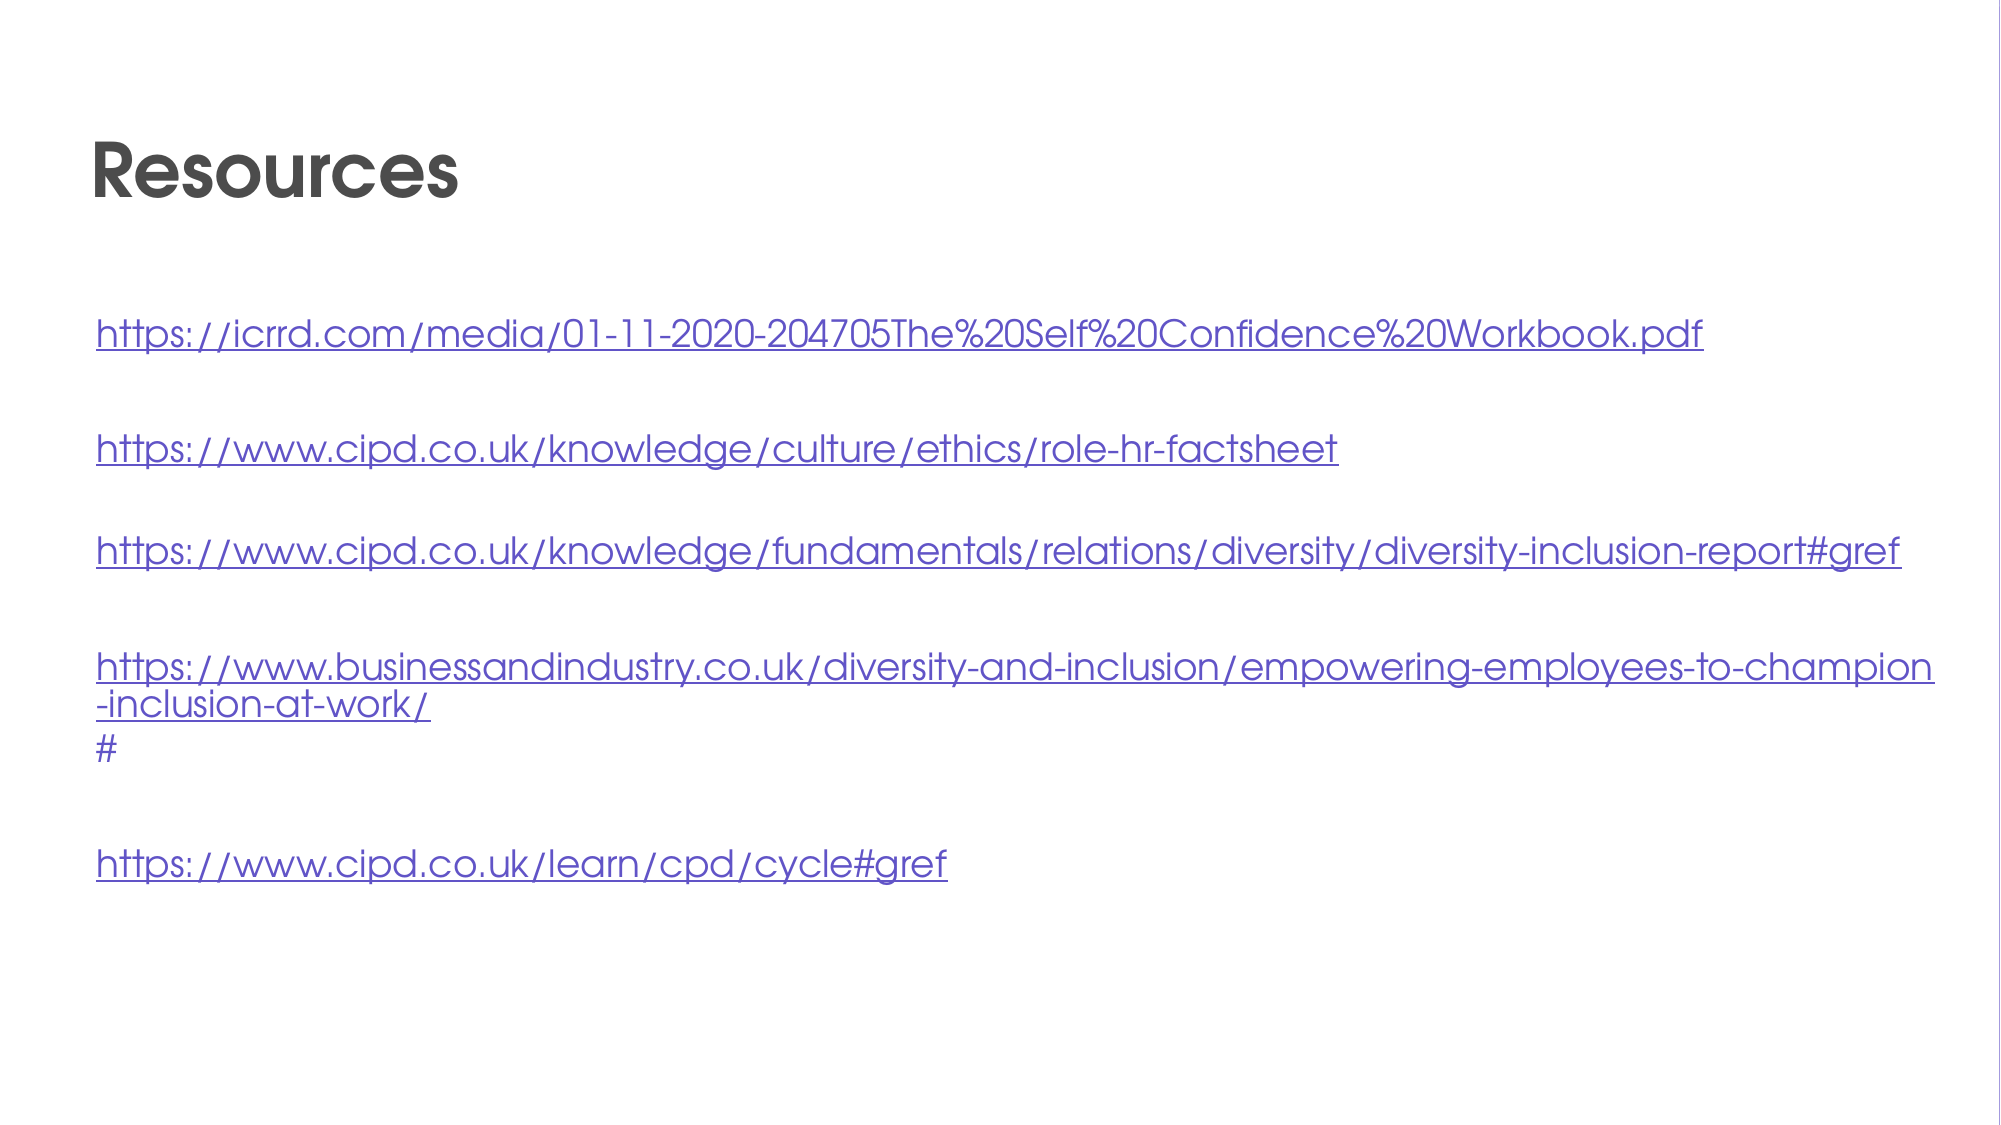

# Resources
https://icrrd.com/media/01-11-2020-204705The%20Self%20Confidence%20Workbook.pdf

https://www.cipd.co.uk/knowledge/culture/ethics/role-hr-factsheet

https://www.cipd.co.uk/knowledge/fundamentals/relations/diversity/diversity-inclusion-report#gref

https://www.businessandindustry.co.uk/diversity-and-inclusion/empowering-employees-to-champion-inclusion-at-work/#

https://www.cipd.co.uk/learn/cpd/cycle#gref